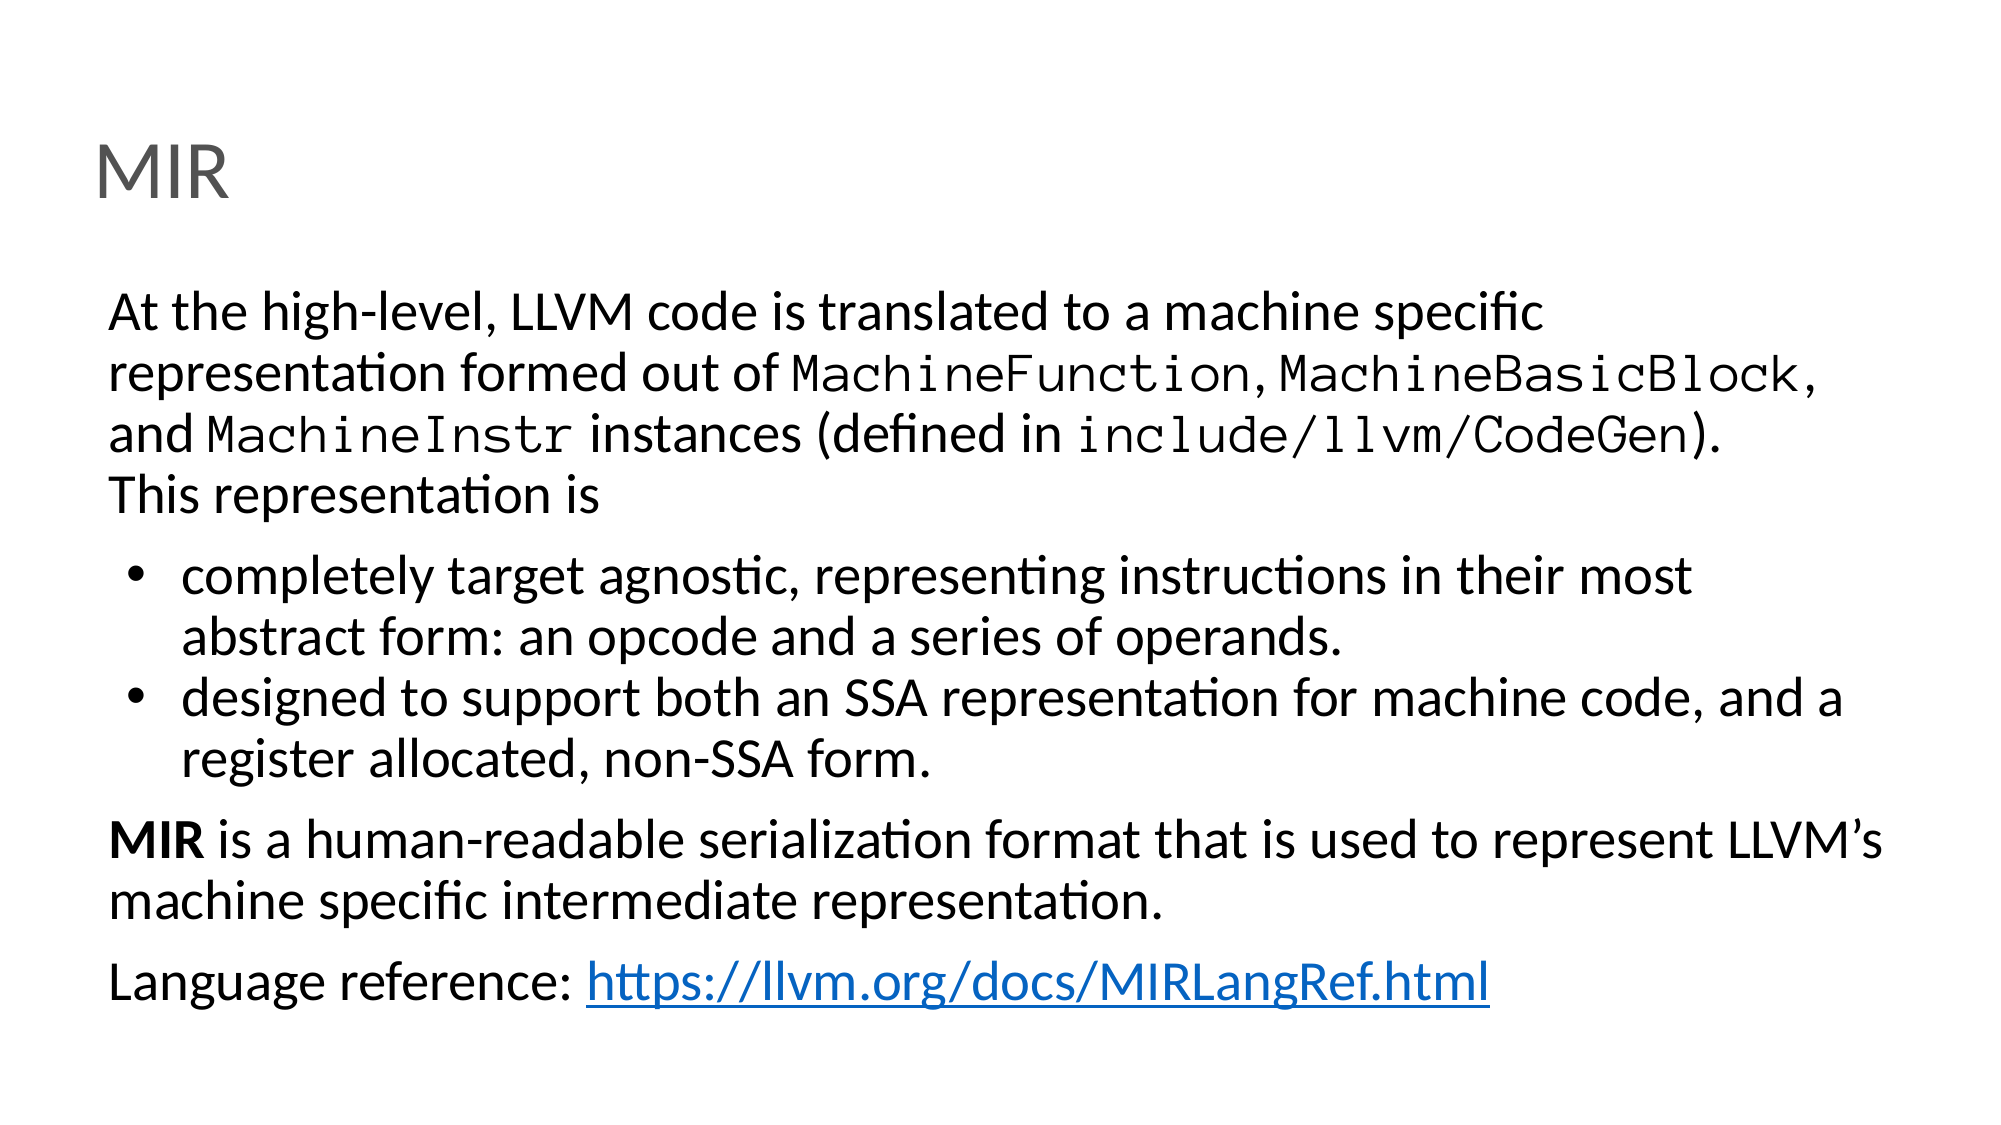

# MIR
At the high-level, LLVM code is translated to a machine specific representation formed out of MachineFunction, MachineBasicBlock, and MachineInstr instances (defined in include/llvm/CodeGen).
This representation is
completely target agnostic, representing instructions in their most abstract form: an opcode and a series of operands.
designed to support both an SSA representation for machine code, and a register allocated, non-SSA form.
MIR is a human-readable serialization format that is used to represent LLVM’s machine specific intermediate representation.
Language reference: https://llvm.org/docs/MIRLangRef.html